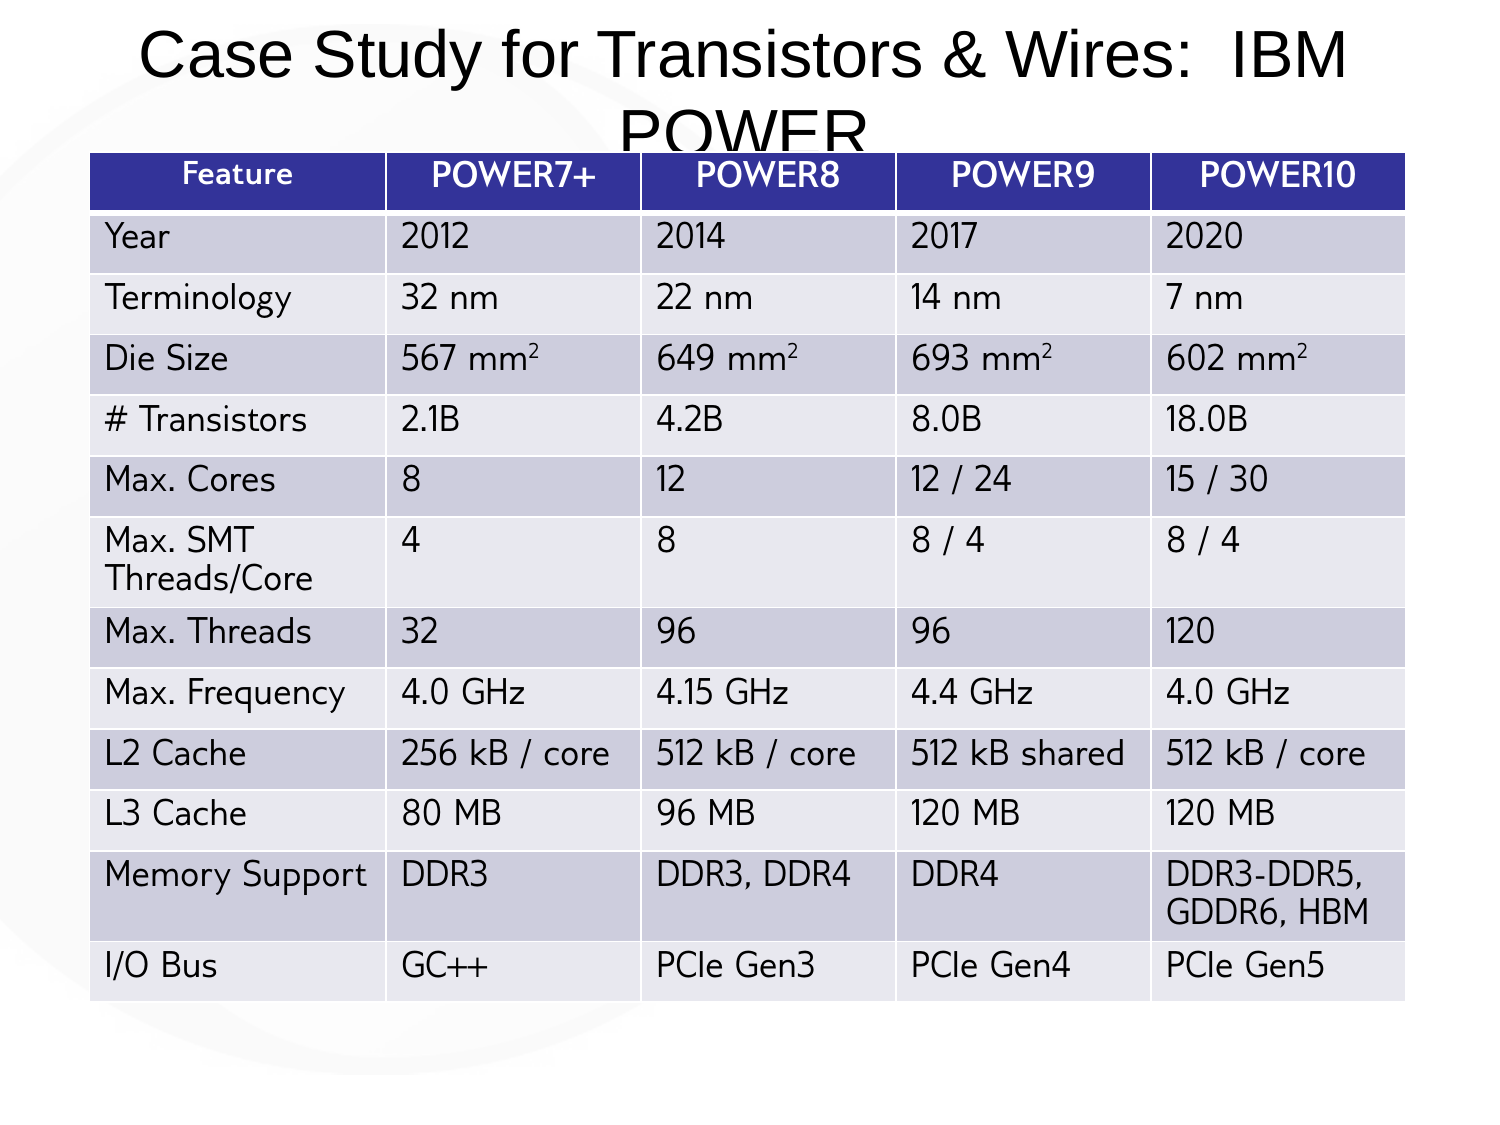

# Case Study for Transistors & Wires:  IBM POWER
| Feature | POWER7+ | POWER8 | POWER9 | POWER10 |
| --- | --- | --- | --- | --- |
| Year | 2012 | 2014 | 2017 | 2020 |
| Terminology | 32 nm | 22 nm | 14 nm | 7 nm |
| Die Size | 567 mm2 | 649 mm2 | 693 mm2 | 602 mm2 |
| # Transistors | 2.1B | 4.2B | 8.0B | 18.0B |
| Max. Cores | 8 | 12 | 12 / 24 | 15 / 30 |
| Max. SMT Threads/Core | 4 | 8 | 8 / 4 | 8 / 4 |
| Max. Threads | 32 | 96 | 96 | 120 |
| Max. Frequency | 4.0 GHz | 4.15 GHz | 4.4 GHz | 4.0 GHz |
| L2 Cache | 256 kB / core | 512 kB / core | 512 kB shared | 512 kB / core |
| L3 Cache | 80 MB | 96 MB | 120 MB | 120 MB |
| Memory Support | DDR3 | DDR3, DDR4 | DDR4 | DDR3-DDR5, GDDR6, HBM |
| I/O Bus | GC++ | PCIe Gen3 | PCIe Gen4 | PCIe Gen5 |